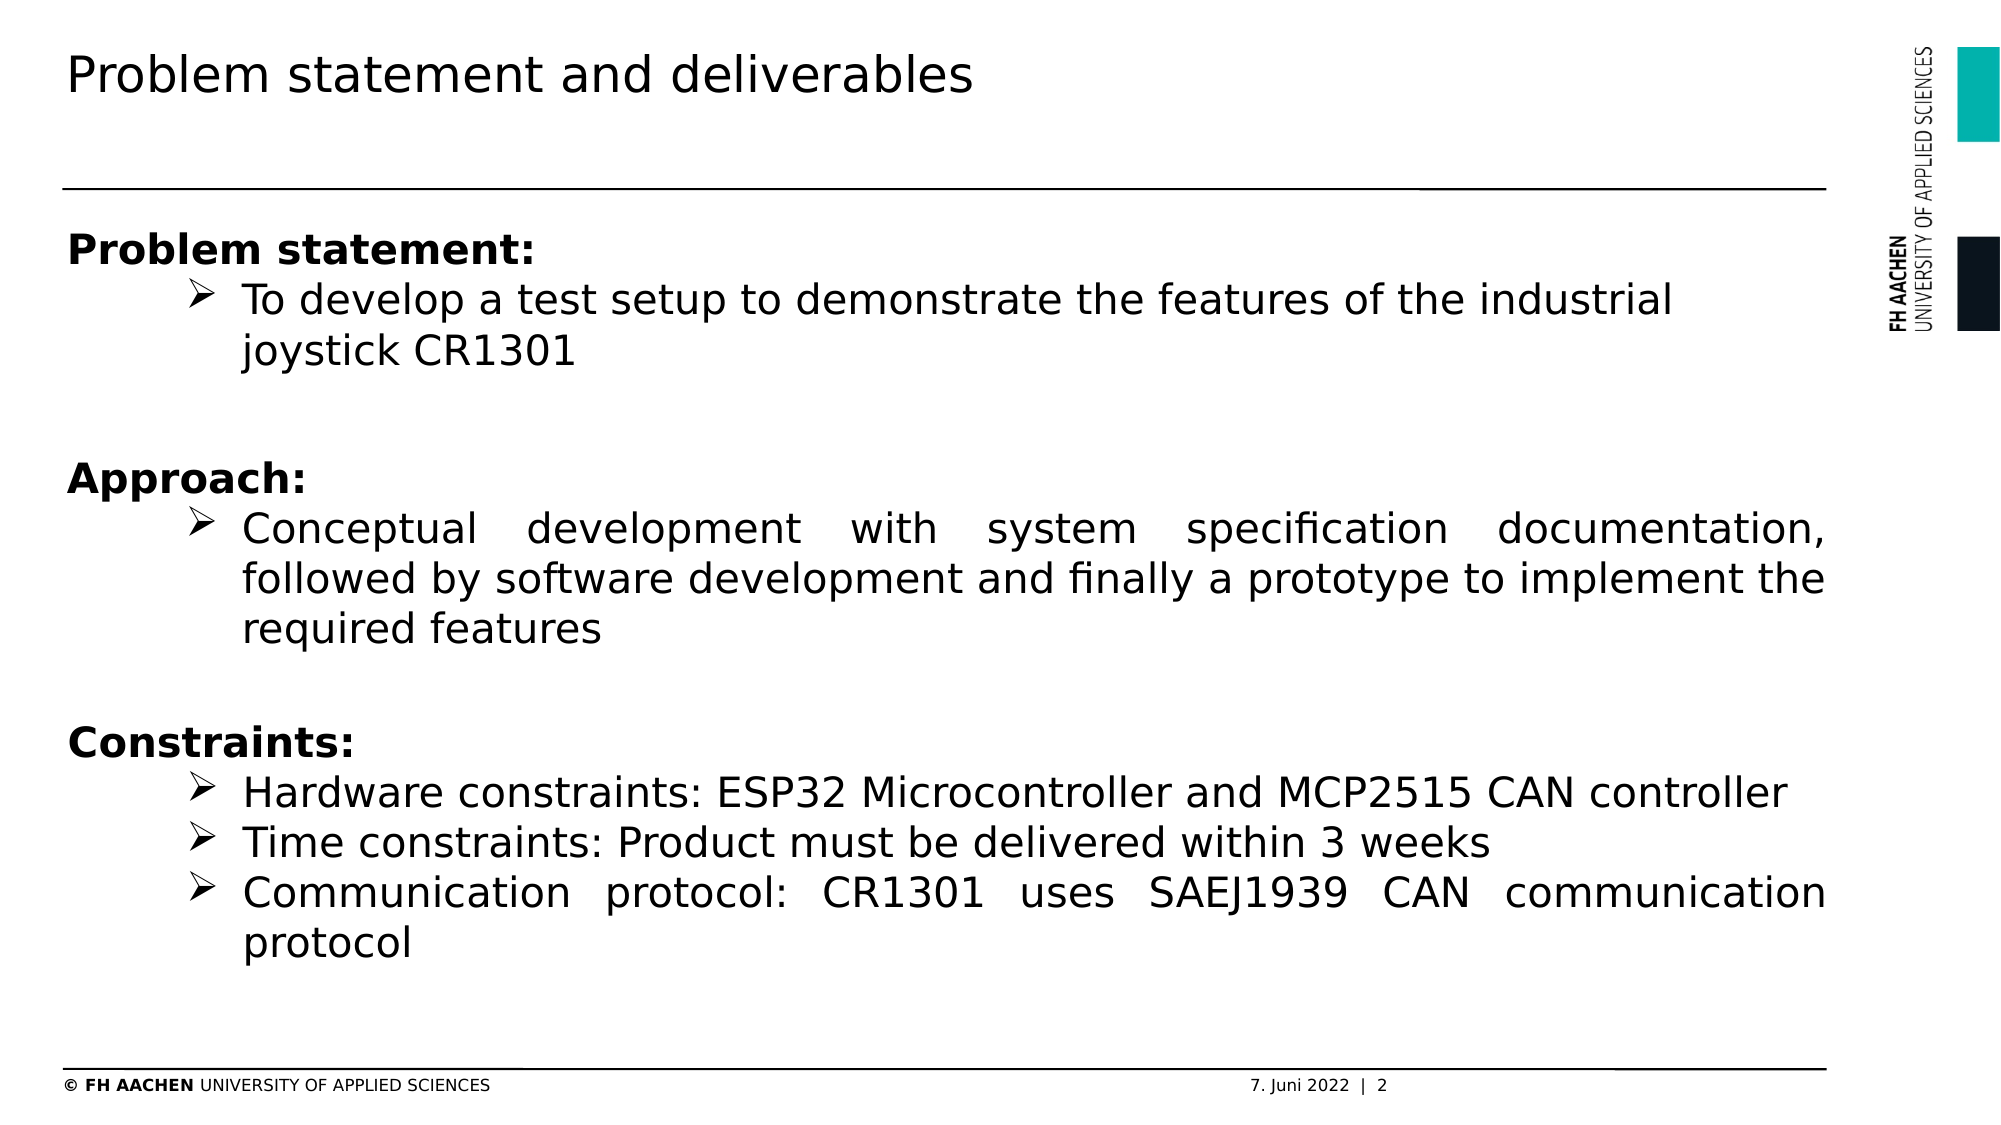

# Problem statement and deliverables
Problem statement:
To develop a test setup to demonstrate the features of the industrial joystick CR1301

Approach:
Conceptual development with system specification documentation, followed by software development and finally a prototype to implement the required features

Constraints:
Hardware constraints: ESP32 Microcontroller and MCP2515 CAN controller
Time constraints: Product must be delivered within 3 weeks
Communication protocol: CR1301 uses SAEJ1939 CAN communication protocol